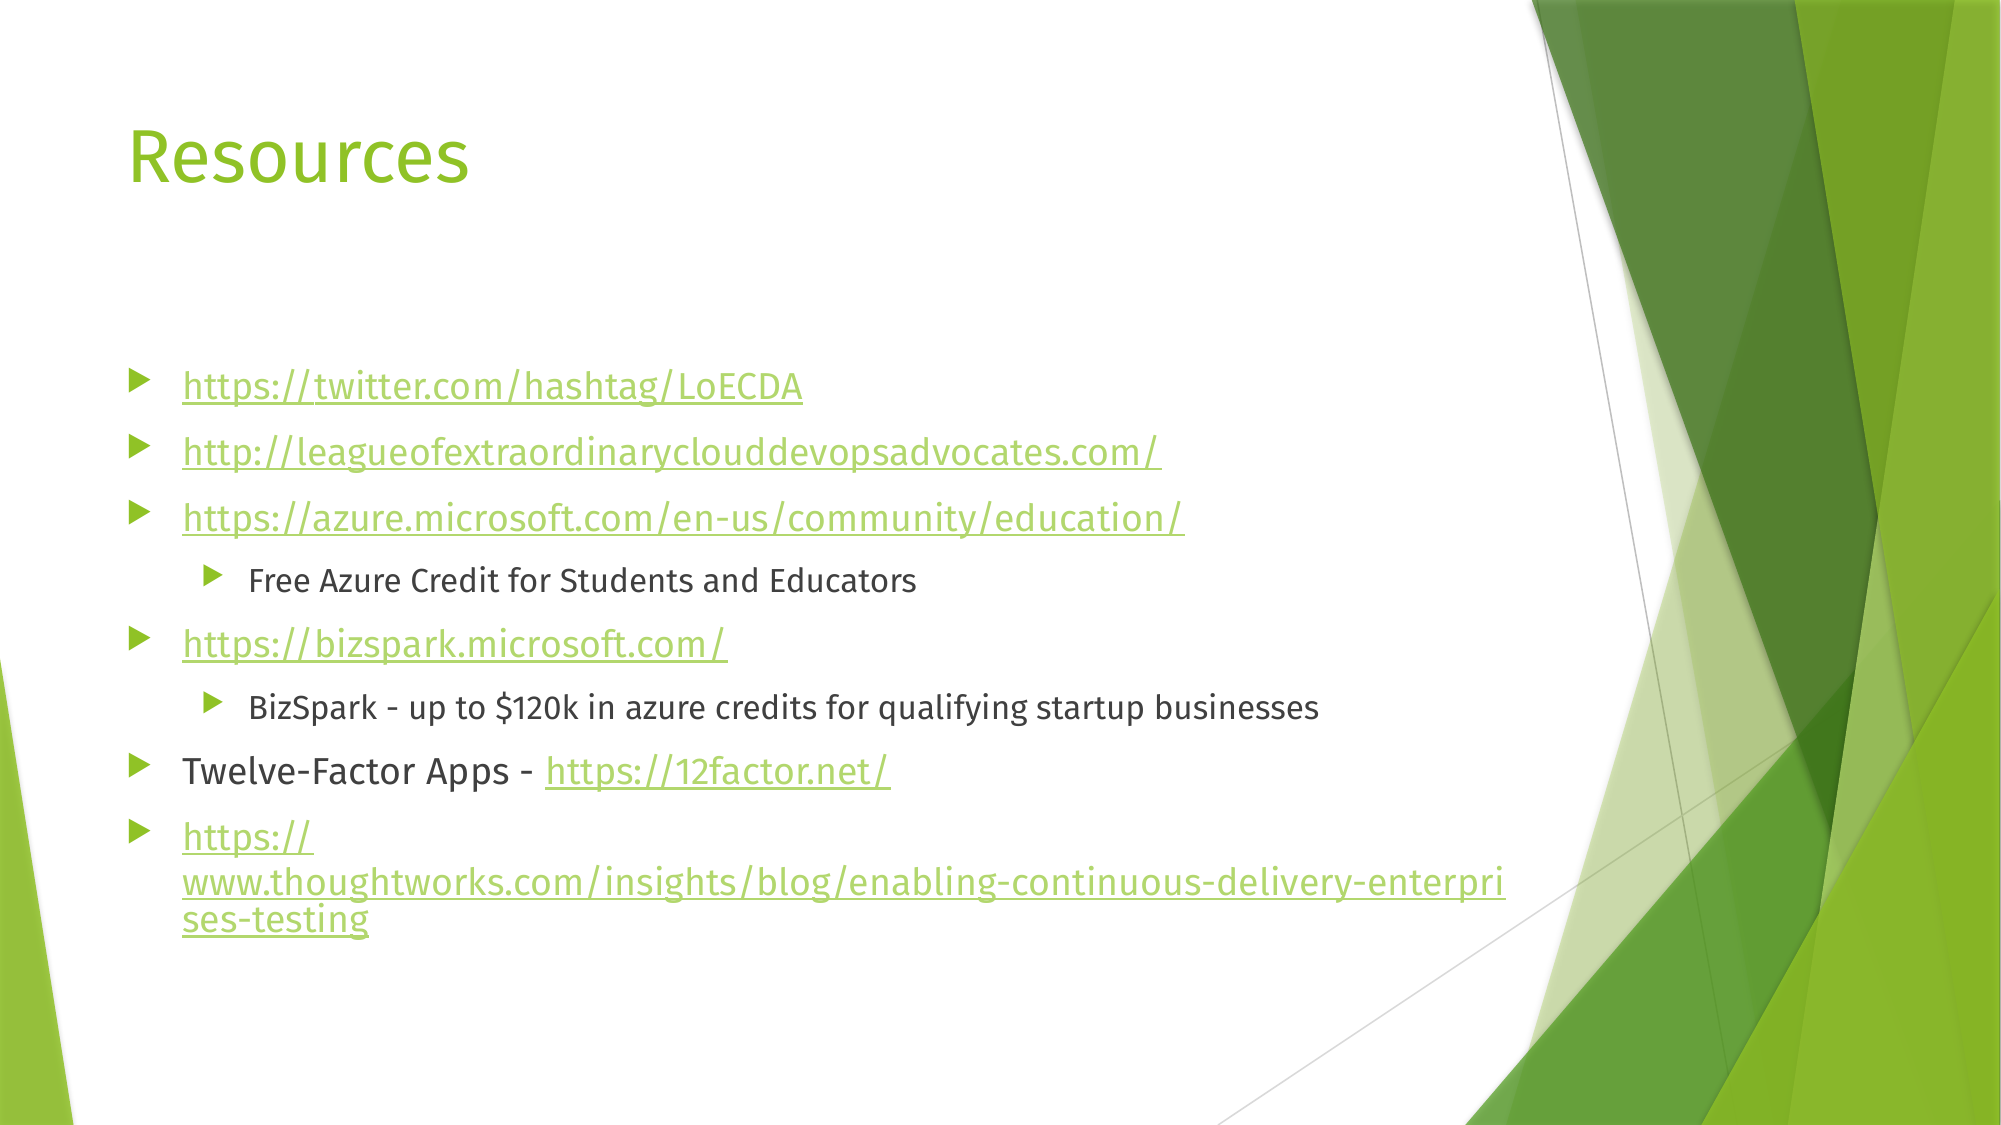

# Resources
https://twitter.com/hashtag/LoECDA
http://leagueofextraordinaryclouddevopsadvocates.com/
https://azure.microsoft.com/en-us/community/education/
Free Azure Credit for Students and Educators
https://bizspark.microsoft.com/
BizSpark - up to $120k in azure credits for qualifying startup businesses
Twelve-Factor Apps - https://12factor.net/
https://www.thoughtworks.com/insights/blog/enabling-continuous-delivery-enterprises-testing